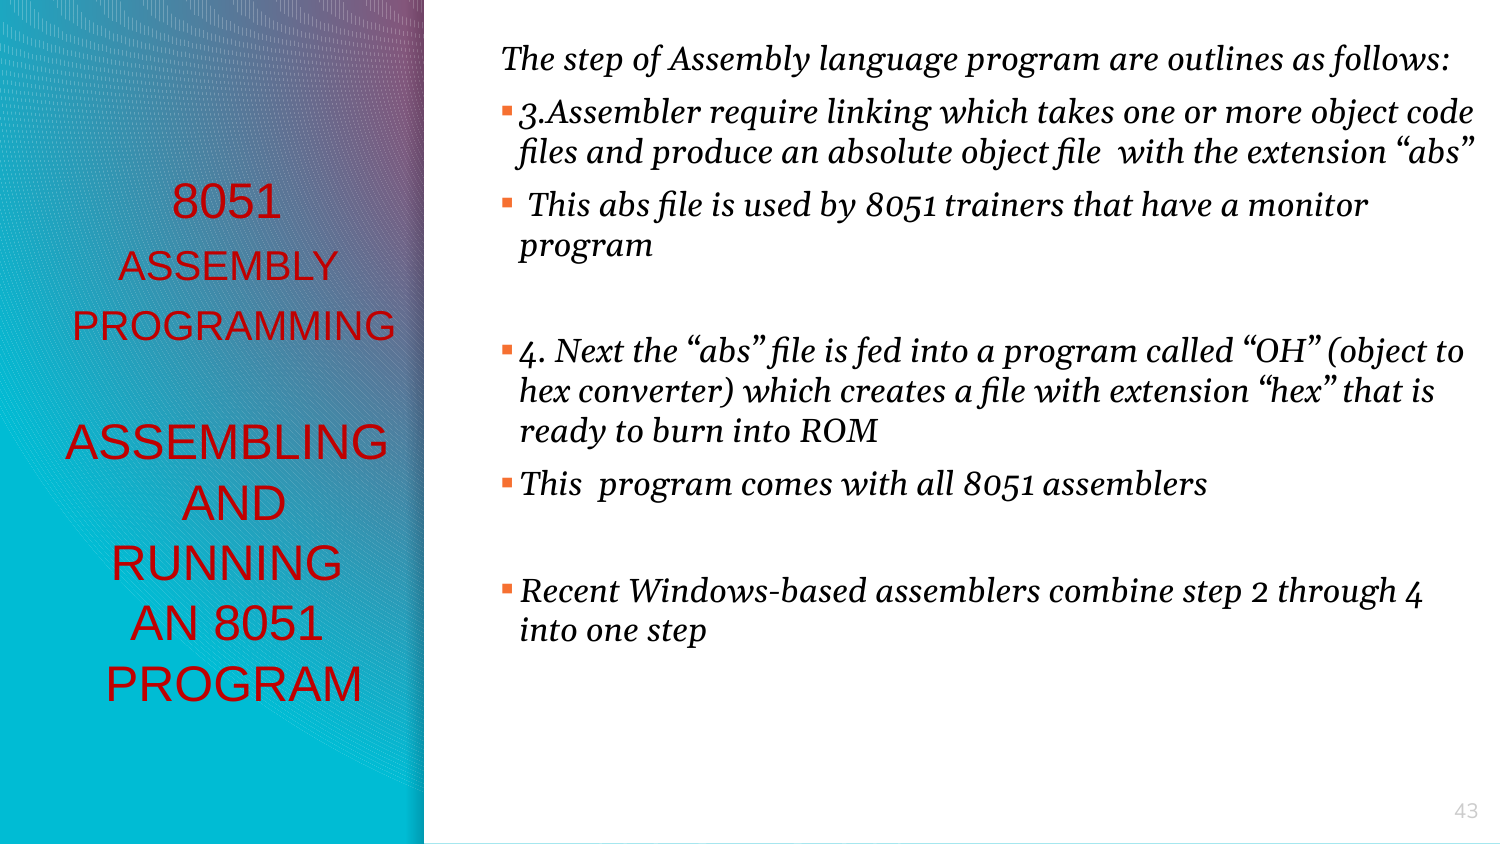

The step of Assembly language program are outlines as follows:
3.Assembler require linking which takes one or more object code files and produce an absolute object file  with the extension “abs”
 This abs file is used by 8051 trainers that have a monitor program

4. Next the “abs” file is fed into a program called “OH” (object to hex converter) which creates a file with extension “hex” that is ready to burn into ROM
This  program comes with all 8051 assemblers

Recent Windows-based assemblers combine step 2 through 4 into one step
# 8051 ASSEMBLY PROGRAMMING ASSEMBLING AND RUNNING AN 8051 PROGRAM
43